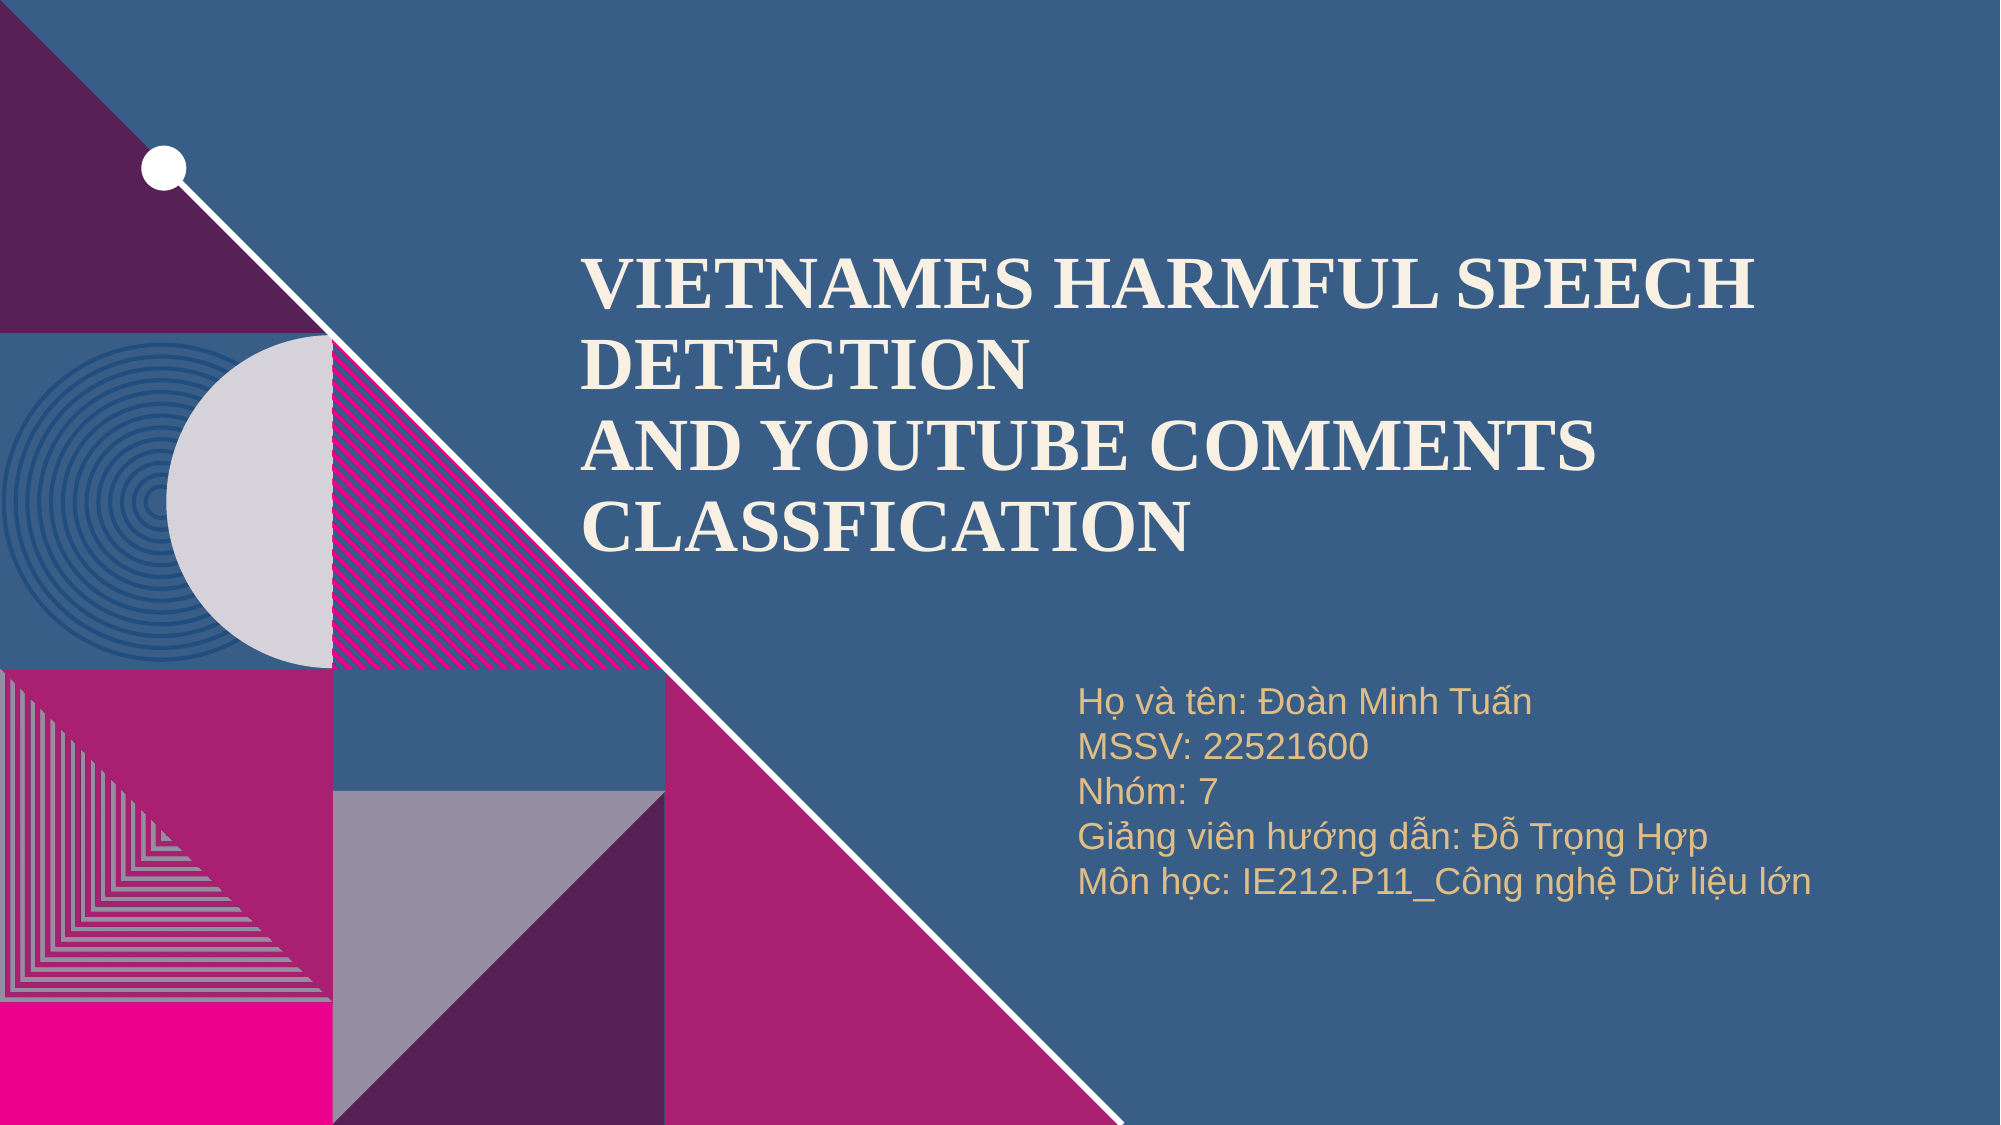

# Vietnames harmful speech detection and Youtube comments classfication
Họ và tên: Đoàn Minh Tuấn
MSSV: 22521600
Nhóm: 7
Giảng viên hướng dẫn: Đỗ Trọng Hợp
Môn học: IE212.P11_Công nghệ Dữ liệu lớn